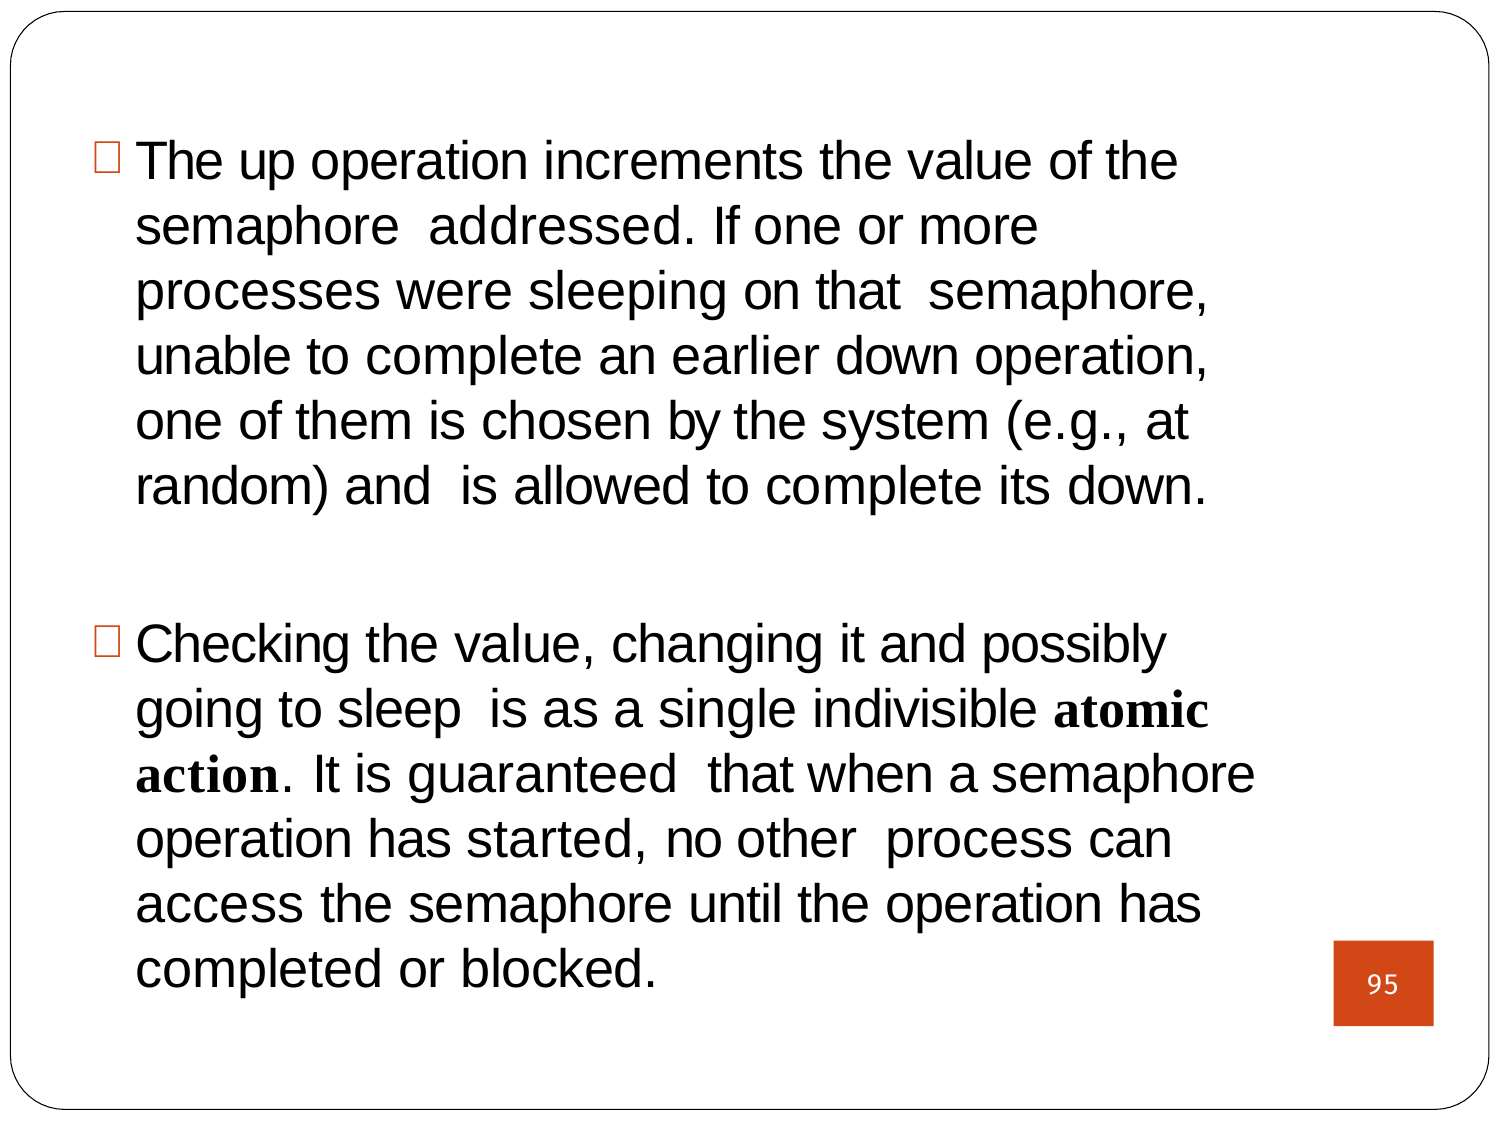

#
The up operation increments the value of the semaphore  addressed. If one or more processes were sleeping on that  semaphore, unable to complete an earlier down operation,  one of them is chosen by the system (e.g., at random) and  is allowed to complete its down.

Checking the value, changing it and possibly going to sleep  is as a single indivisible atomic action. It is guaranteed  that when a semaphore operation has started, no other  process can access the semaphore until the operation has  completed or blocked.

95